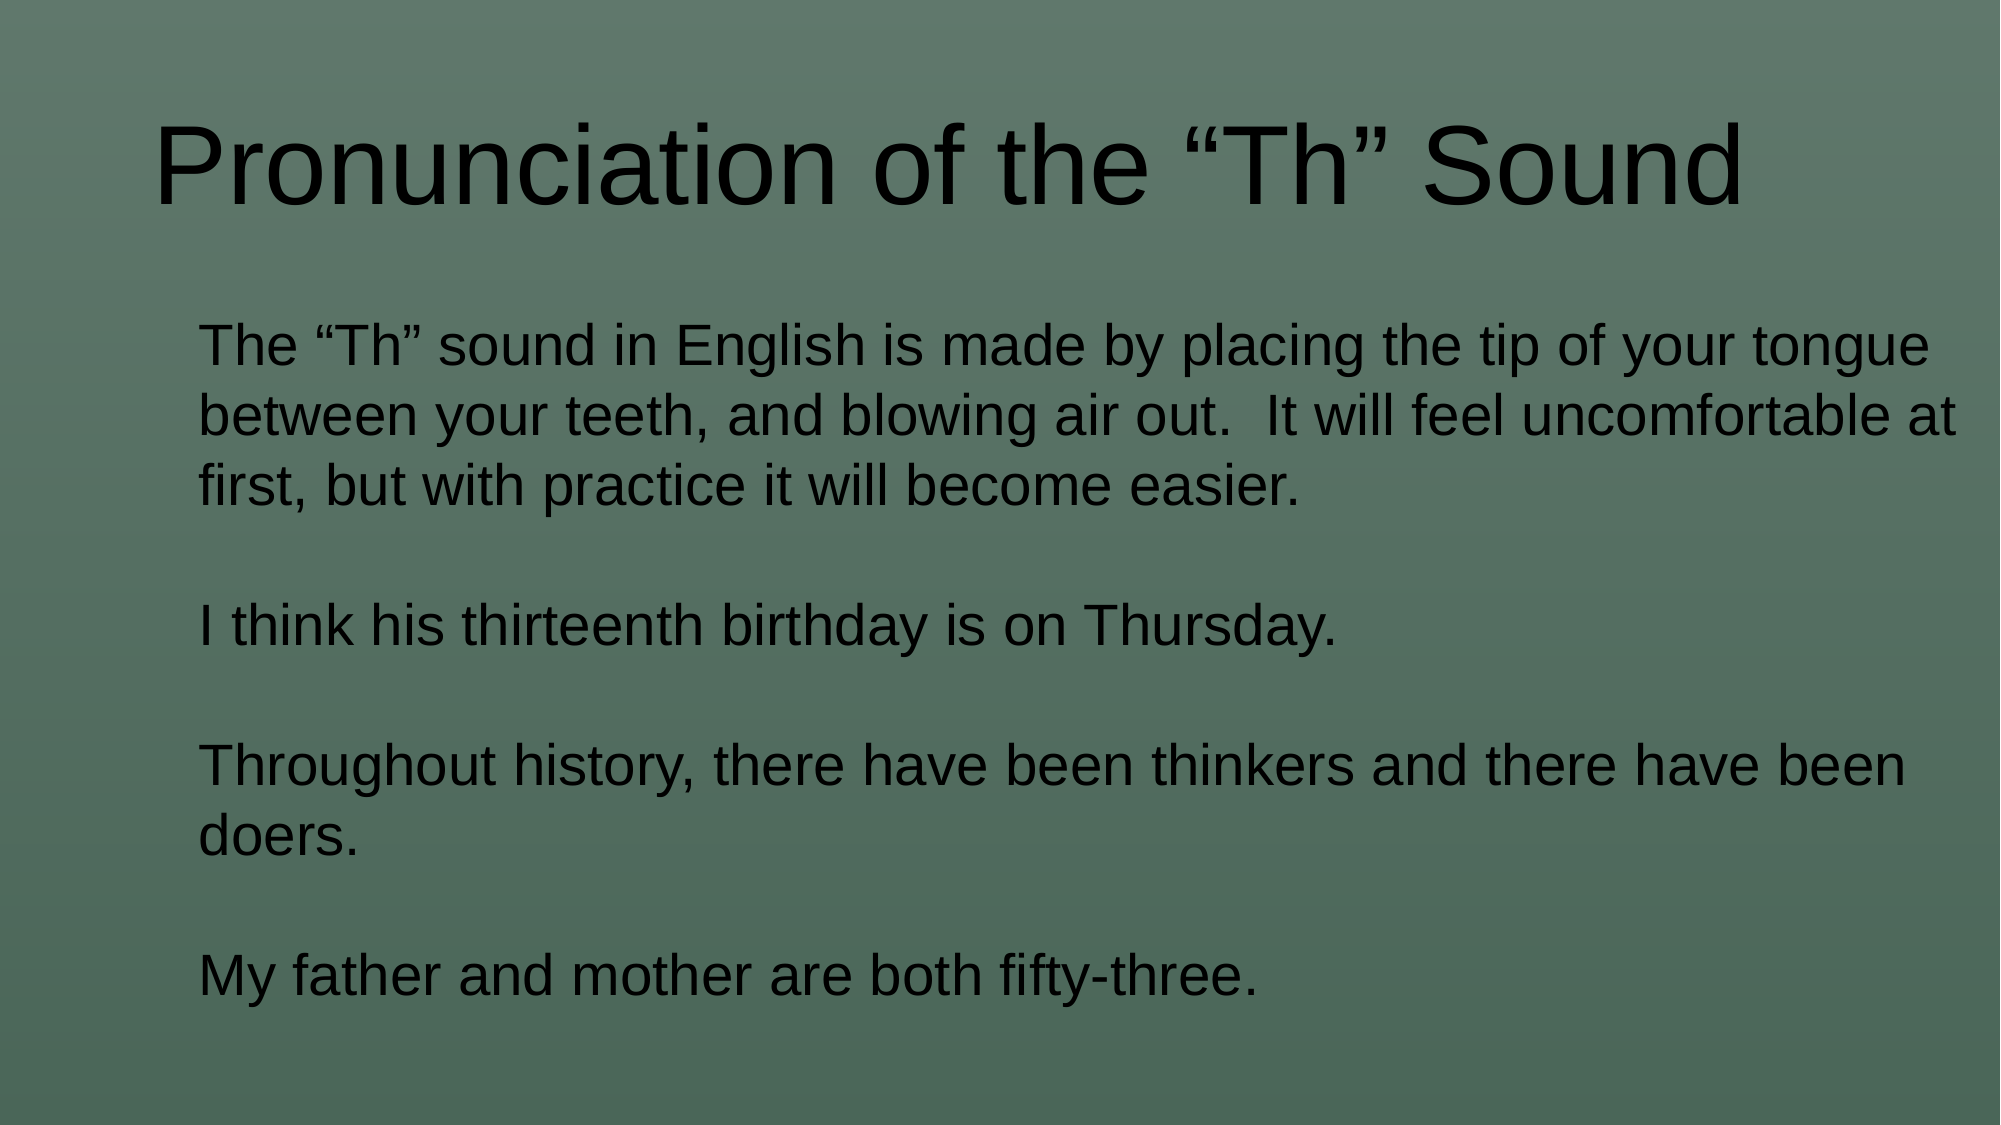

# Pronunciation of the “Th” Sound
The “Th” sound in English is made by placing the tip of your tongue between your teeth, and blowing air out.  It will feel uncomfortable at first, but with practice it will become easier.

I think his thirteenth birthday is on Thursday.

Throughout history, there have been thinkers and there have been doers.

My father and mother are both fifty-three.